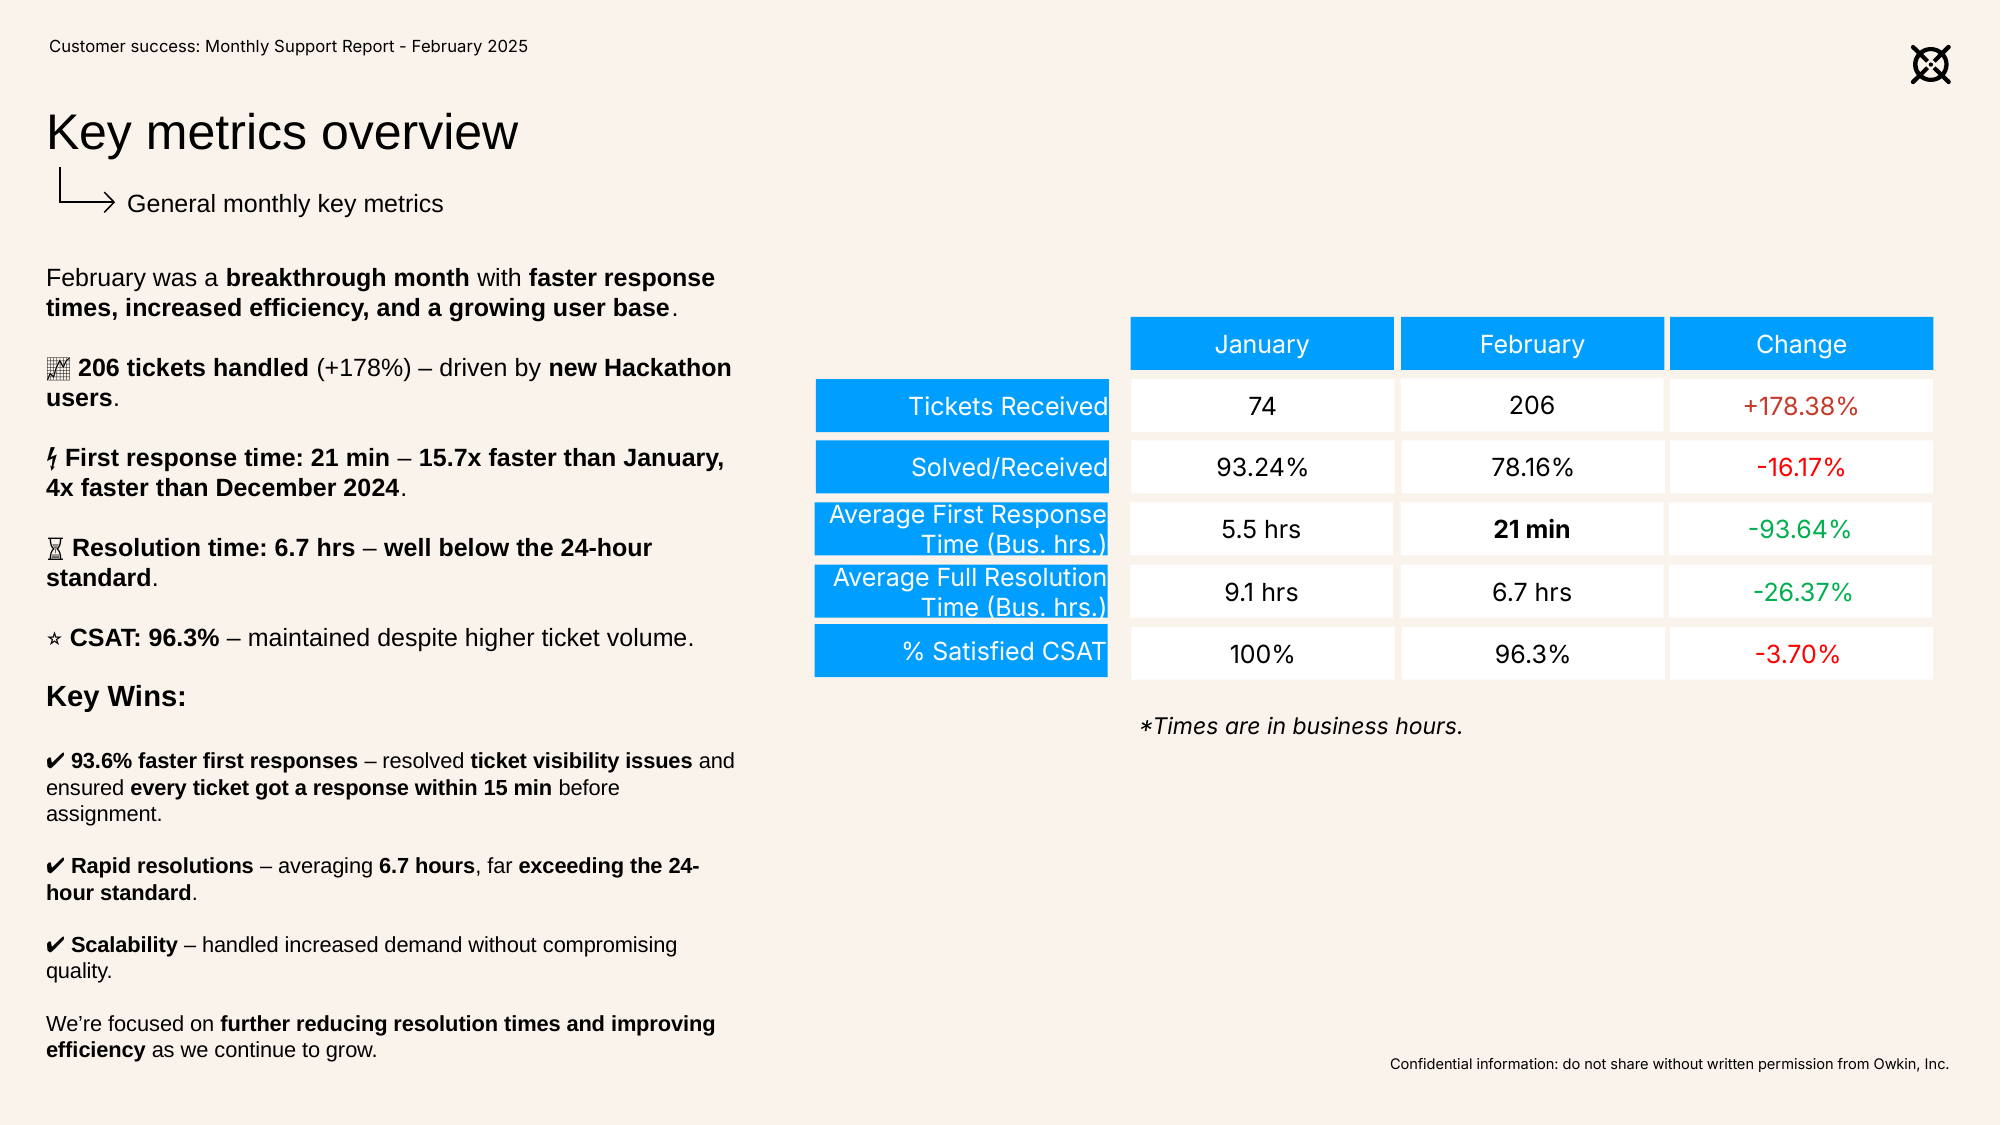

Customer success: Monthly Support Report - February 2025

# Key metrics overview

General monthly key metrics

February was a breakthrough month with faster response times, increased efficiency, and a growing user base.
📈 206 tickets handled (+178%) – driven by new Hackathon users.
⚡ First response time: 21 min – 15.7x faster than January, 4x faster than December 2024.
⏳ Resolution time: 6.7 hrs – well below the 24-hour standard.
⭐ CSAT: 96.3% – maintained despite higher ticket volume.
Key Wins:
✔ 93.6% faster first responses – resolved ticket visibility issues and ensured every ticket got a response within 15 min before assignment.
✔ Rapid resolutions – averaging 6.7 hours, far exceeding the 24-hour standard.
✔ Scalability – handled increased demand without compromising quality.
We’re focused on further reducing resolution times and improving efficiency as we continue to grow.
January
February
Change
206
Tickets Received
74
+178.38%
Solved/Received
93.24%
78.16%
-16.17%
Average First Response Time (Bus. hrs.)
5.5 hrs
21 min
-93.64%
Average Full Resolution Time (Bus. hrs.)
9.1 hrs
6.7 hrs
 -26.37%
% Satisfied CSAT
100%
96.3%
-3.70%
*Times are in business hours.